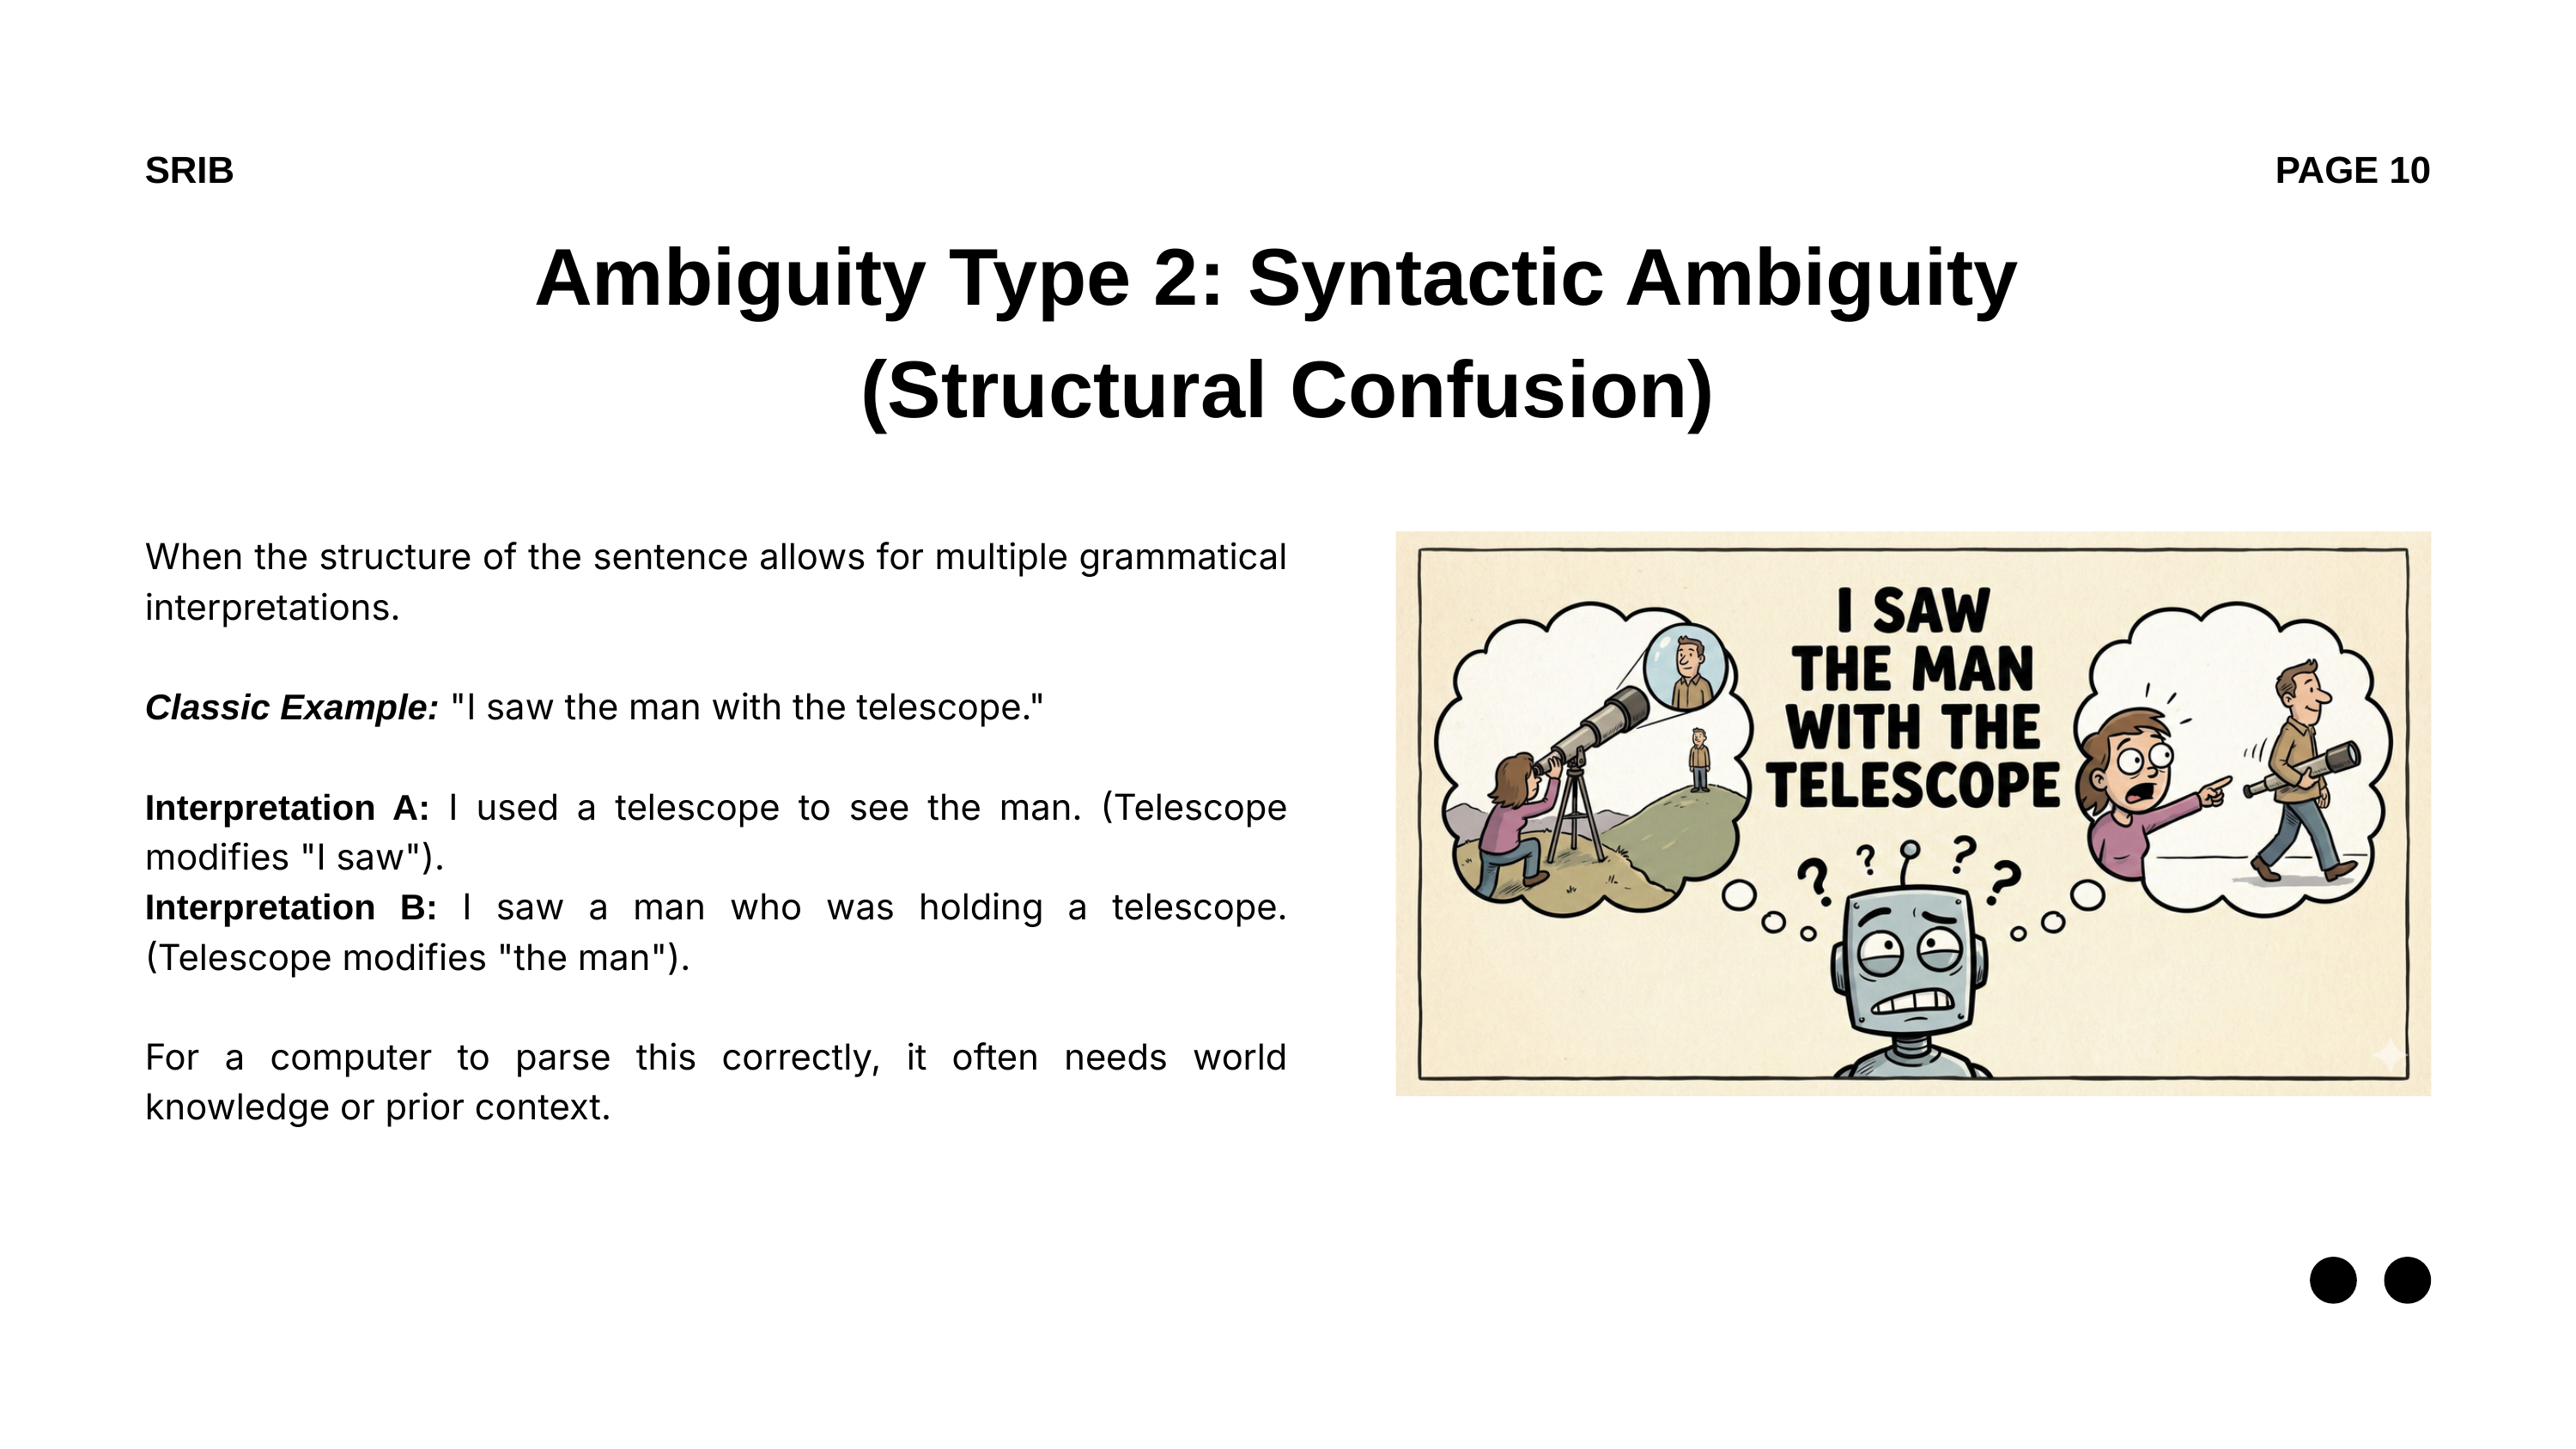

SRIB
PAGE 10
Ambiguity Type 2: Syntactic Ambiguity
(Structural Confusion)
When the structure of the sentence allows for multiple grammatical interpretations.

Classic Example: "I saw the man with the telescope."

Interpretation A: I used a telescope to see the man. (Telescope modifies "I saw").
Interpretation B: I saw a man who was holding a telescope. (Telescope modifies "the man").

For a computer to parse this correctly, it often needs world knowledge or prior context.